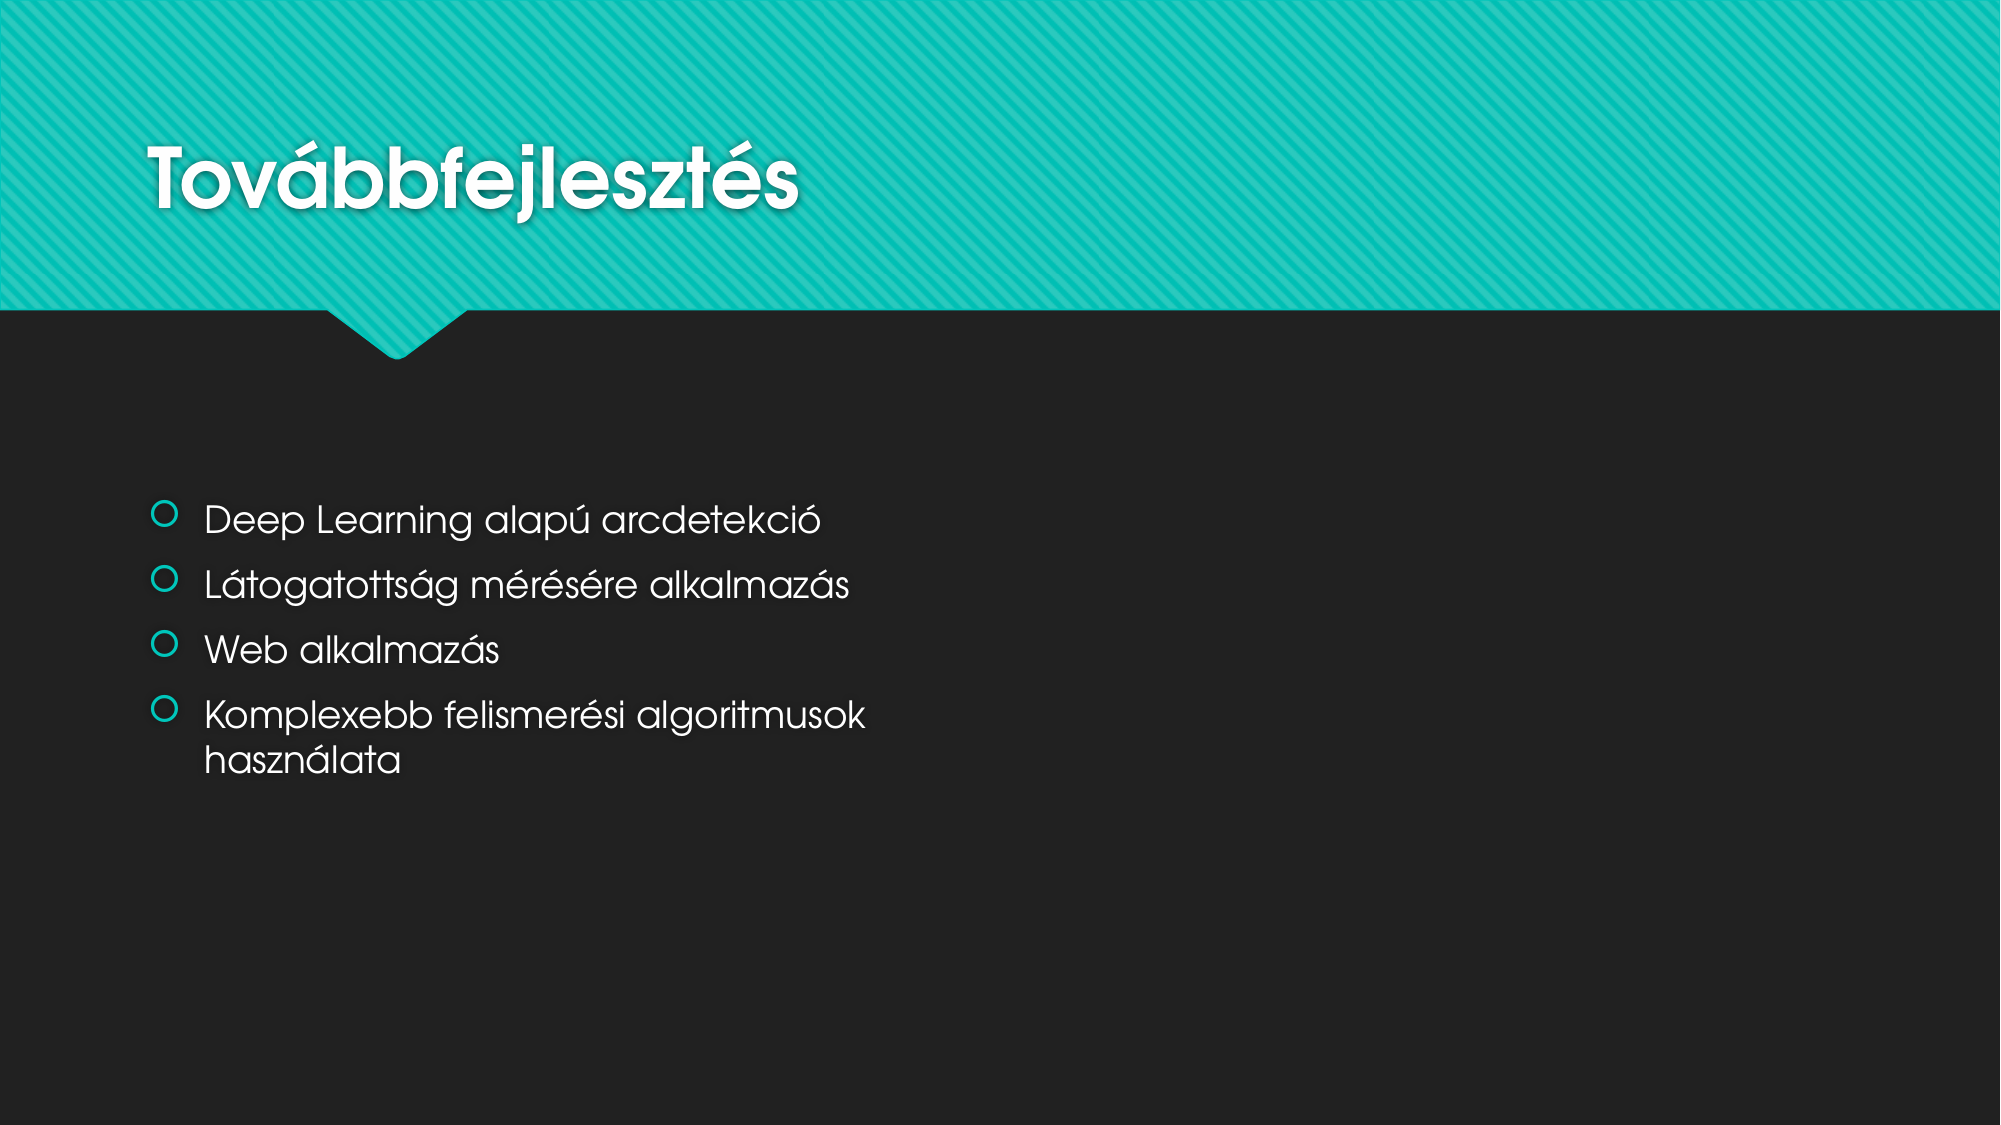

# Továbbfejlesztés
Deep Learning alapú arcdetekció
Látogatottság mérésére alkalmazás
Web alkalmazás
Komplexebb felismerési algoritmusok használata